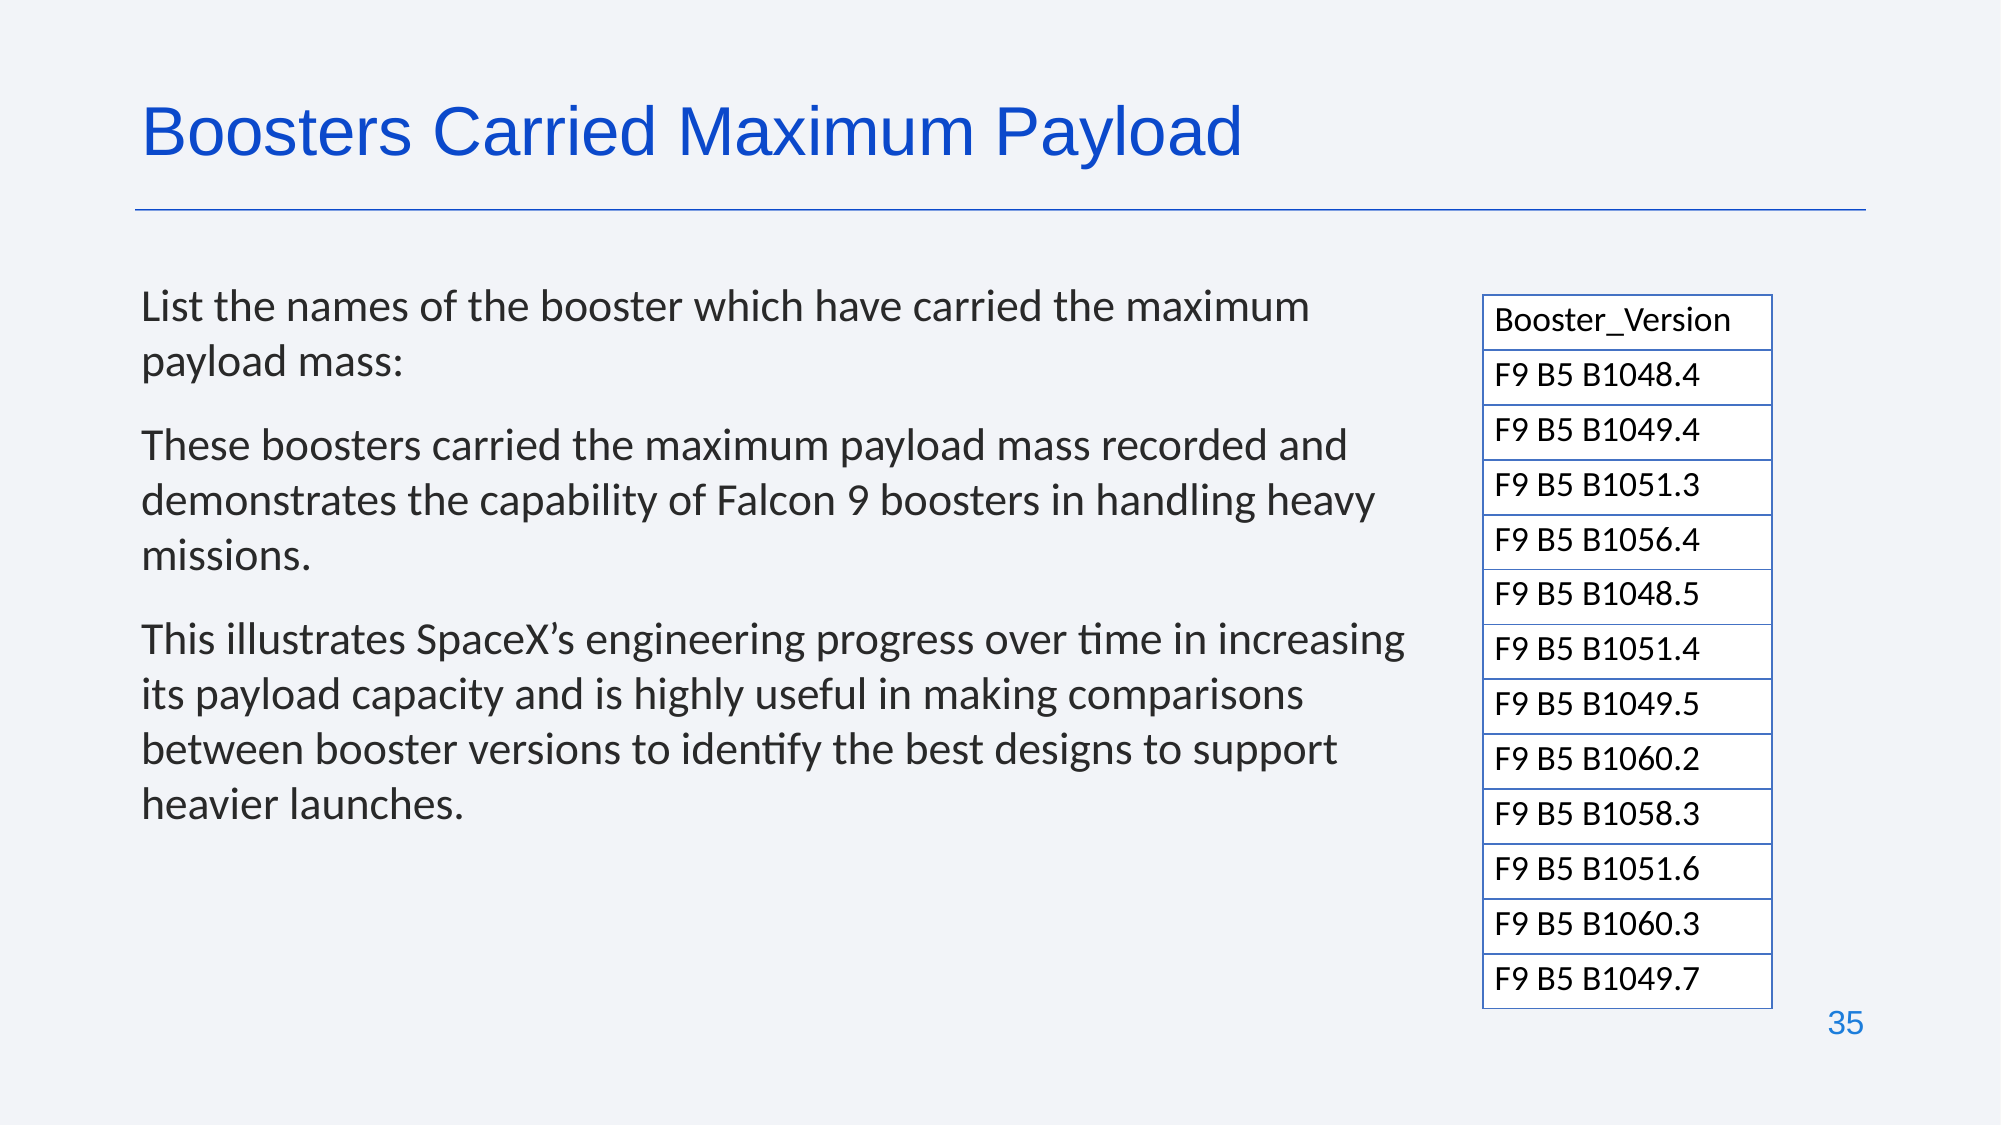

Boosters Carried Maximum Payload
List the names of the booster which have carried the maximum payload mass:
These boosters carried the maximum payload mass recorded and demonstrates the capability of Falcon 9 boosters in handling heavy missions.
This illustrates SpaceX’s engineering progress over time in increasing its payload capacity and is highly useful in making comparisons between booster versions to identify the best designs to support heavier launches.
| Booster\_Version |
| --- |
| F9 B5 B1048.4 |
| F9 B5 B1049.4 |
| F9 B5 B1051.3 |
| F9 B5 B1056.4 |
| F9 B5 B1048.5 |
| F9 B5 B1051.4 |
| F9 B5 B1049.5 |
| F9 B5 B1060.2 |
| F9 B5 B1058.3 |
| F9 B5 B1051.6 |
| F9 B5 B1060.3 |
| F9 B5 B1049.7 |
35